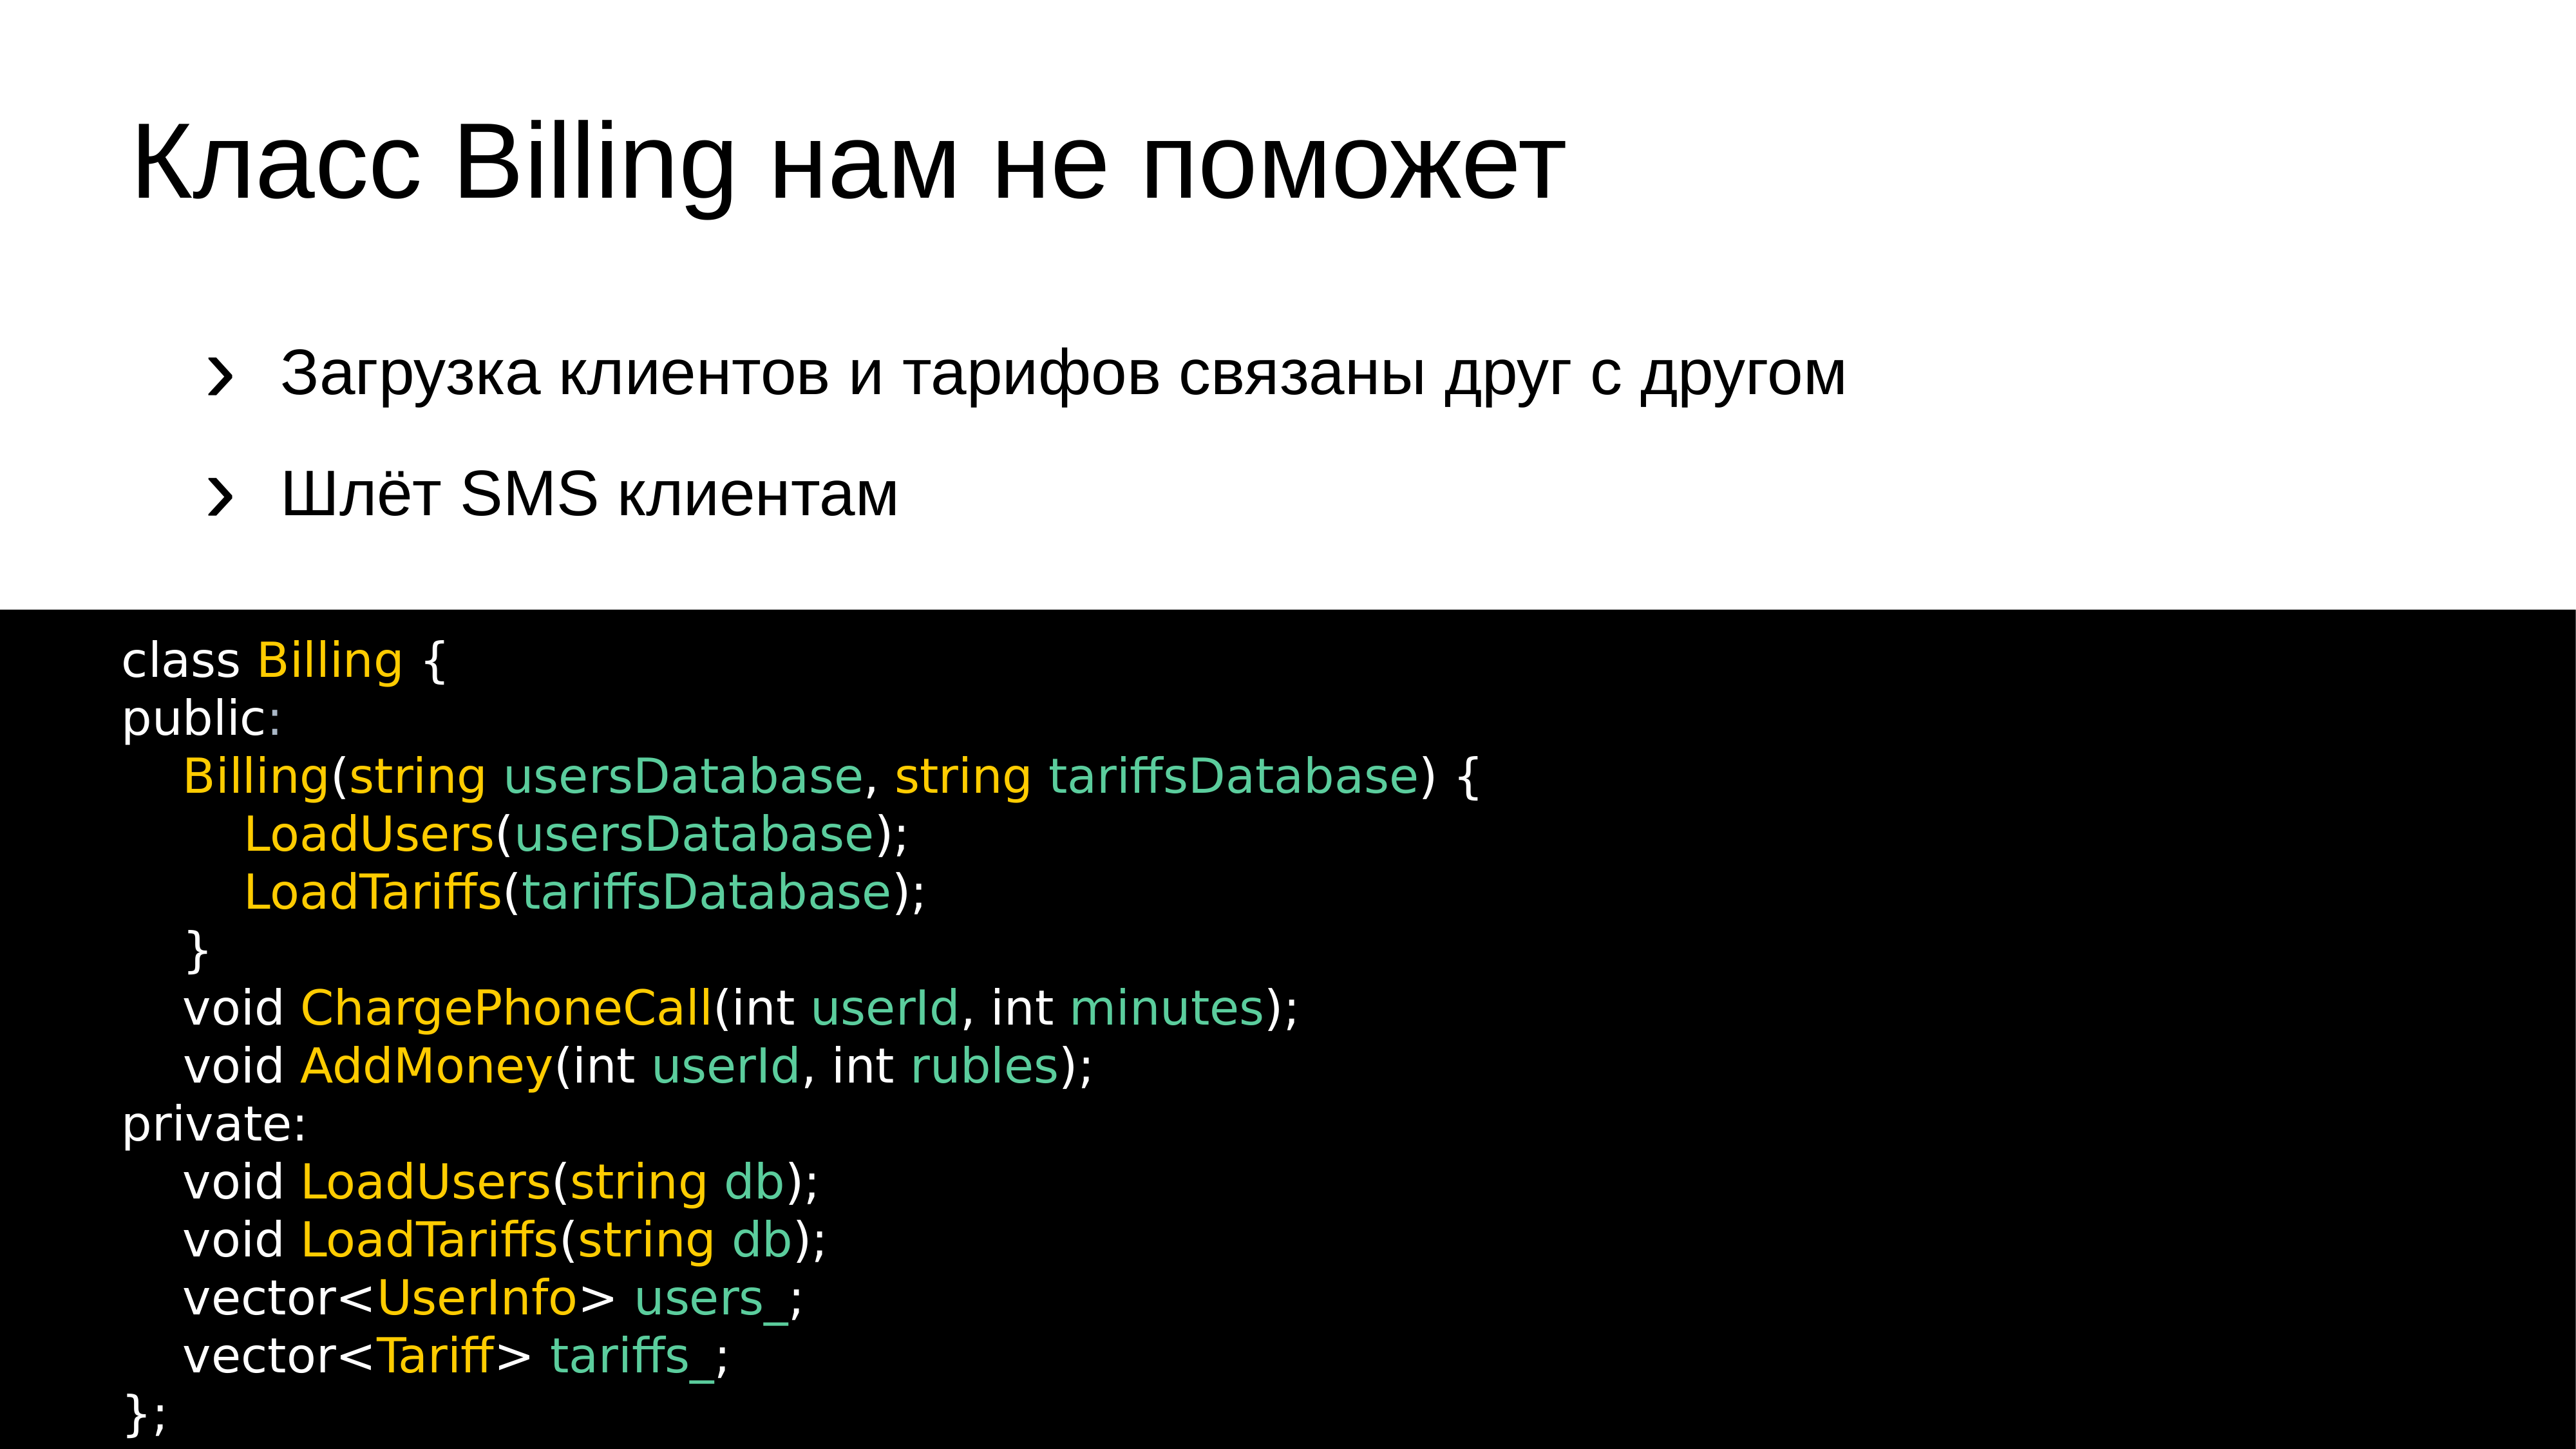

# Класс Billing нам не поможет
Загрузка клиентов и тарифов связаны друг с другом
Шлёт SMS клиентам
class Billing {
public:
    Billing(string usersDatabase, string tariffsDatabase) {
        LoadUsers(usersDatabase);
        LoadTariffs(tariffsDatabase);
    }
    void ChargePhoneCall(int userId, int minutes);
    void AddMoney(int userId, int rubles);
private:
    void LoadUsers(string db);
    void LoadTariffs(string db);
    vector<UserInfo> users_;
    vector<Tariff> tariffs_;
};

45